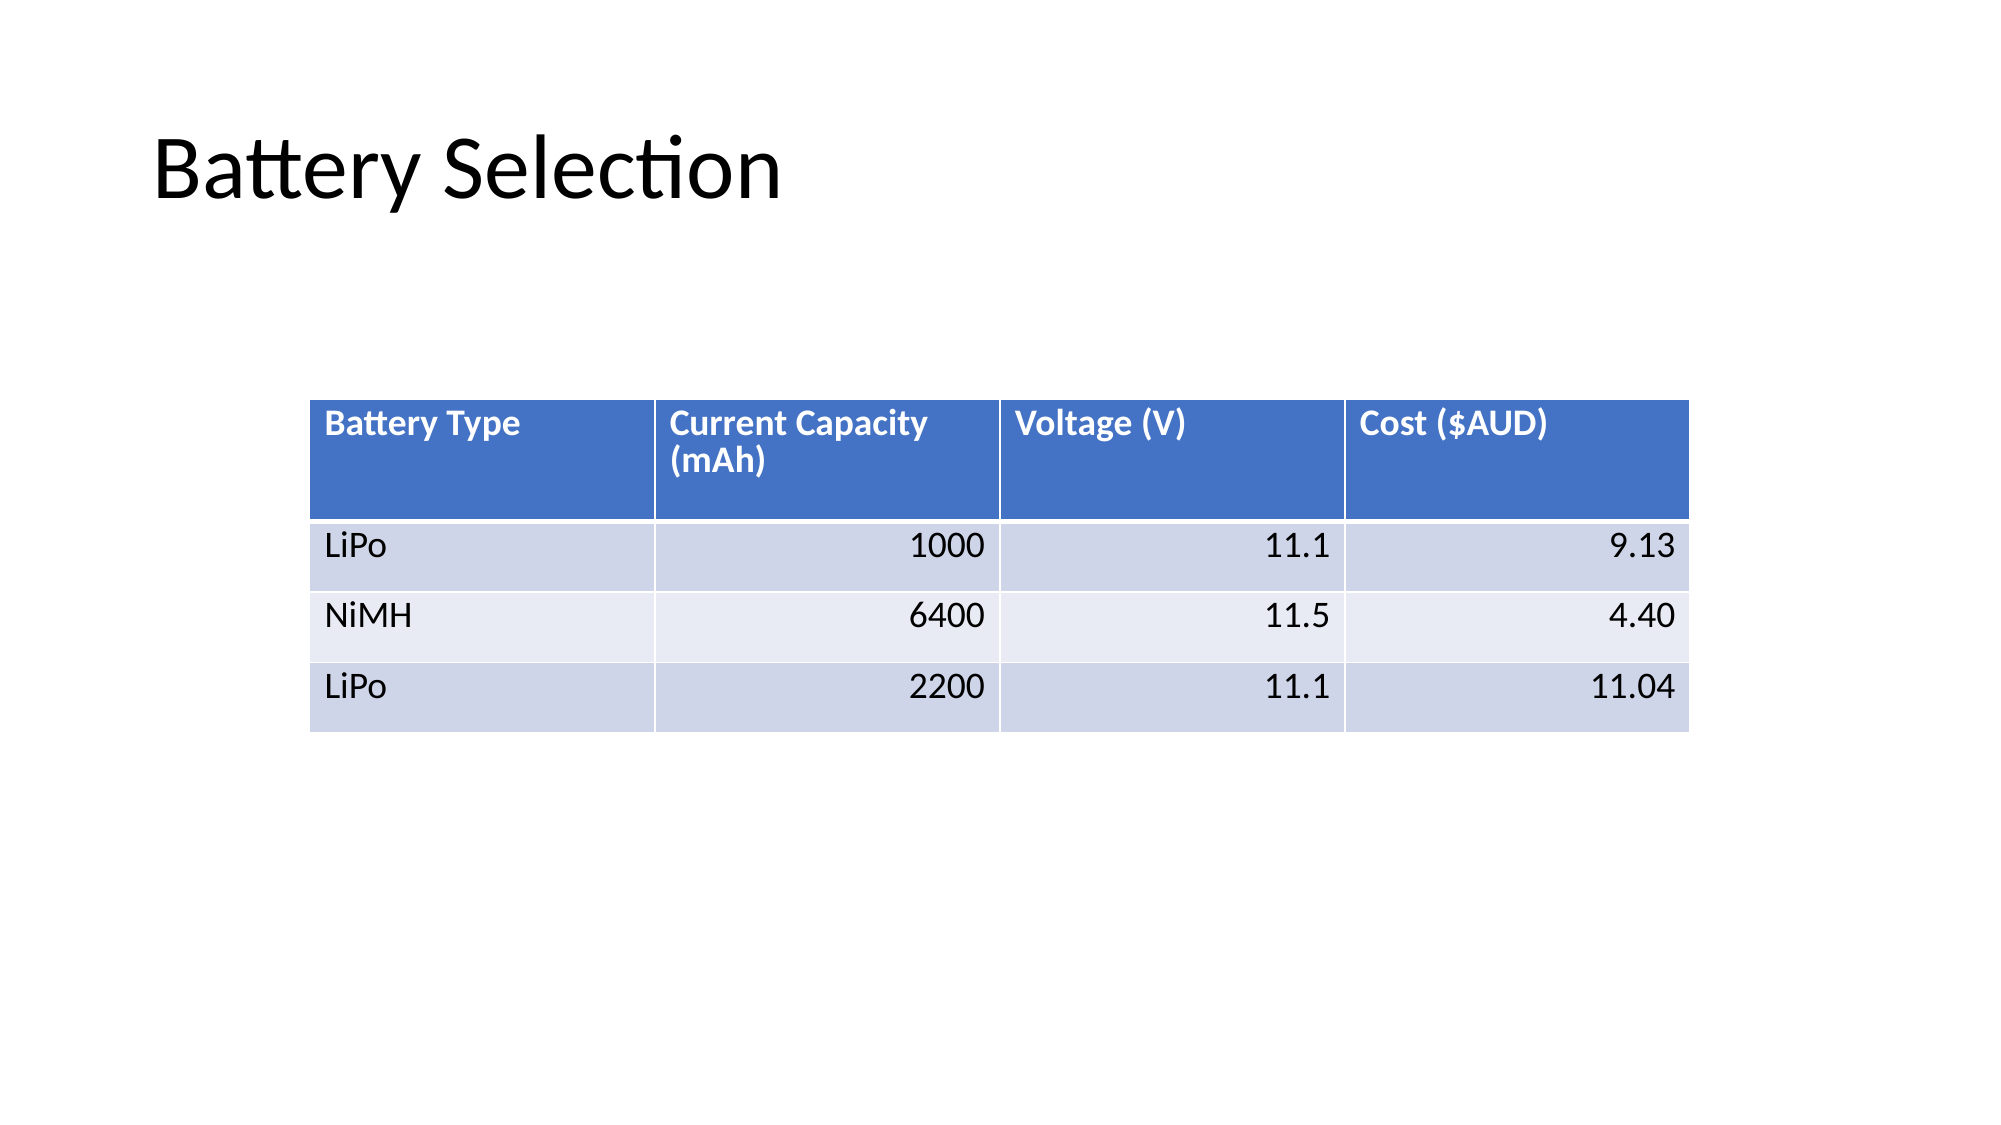

# Battery Selection
| Battery Type | Current Capacity (mAh) | Voltage (V) | Cost ($AUD) |
| --- | --- | --- | --- |
| LiPo | 1000 | 11.1 | 9.13 |
| NiMH | 6400 | 11.5 | 4.40 |
| LiPo | 2200 | 11.1 | 11.04 |